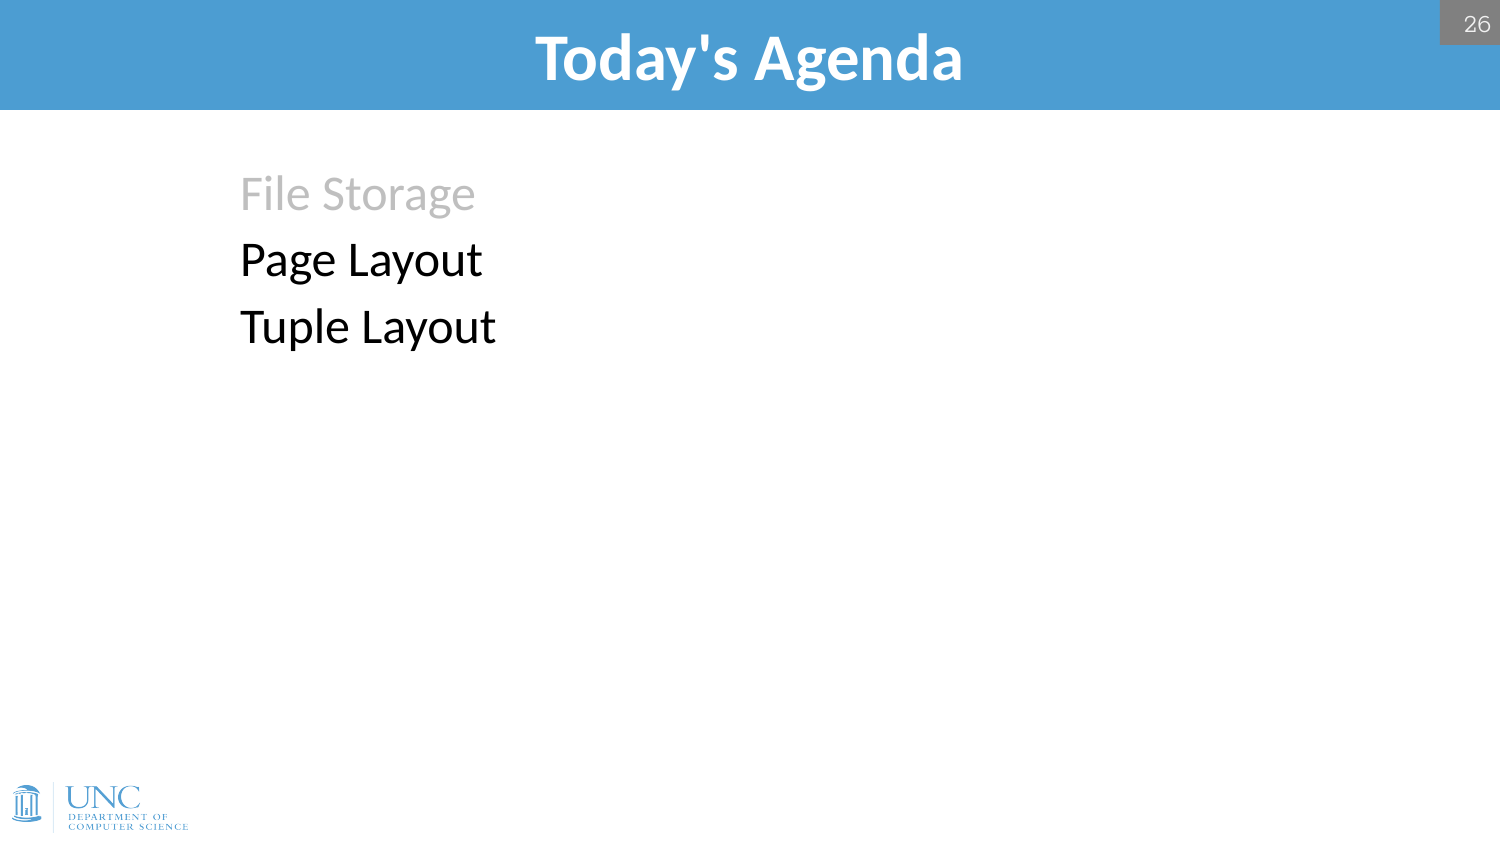

26
# Today's Agenda
File Storage
Page Layout
Tuple Layout